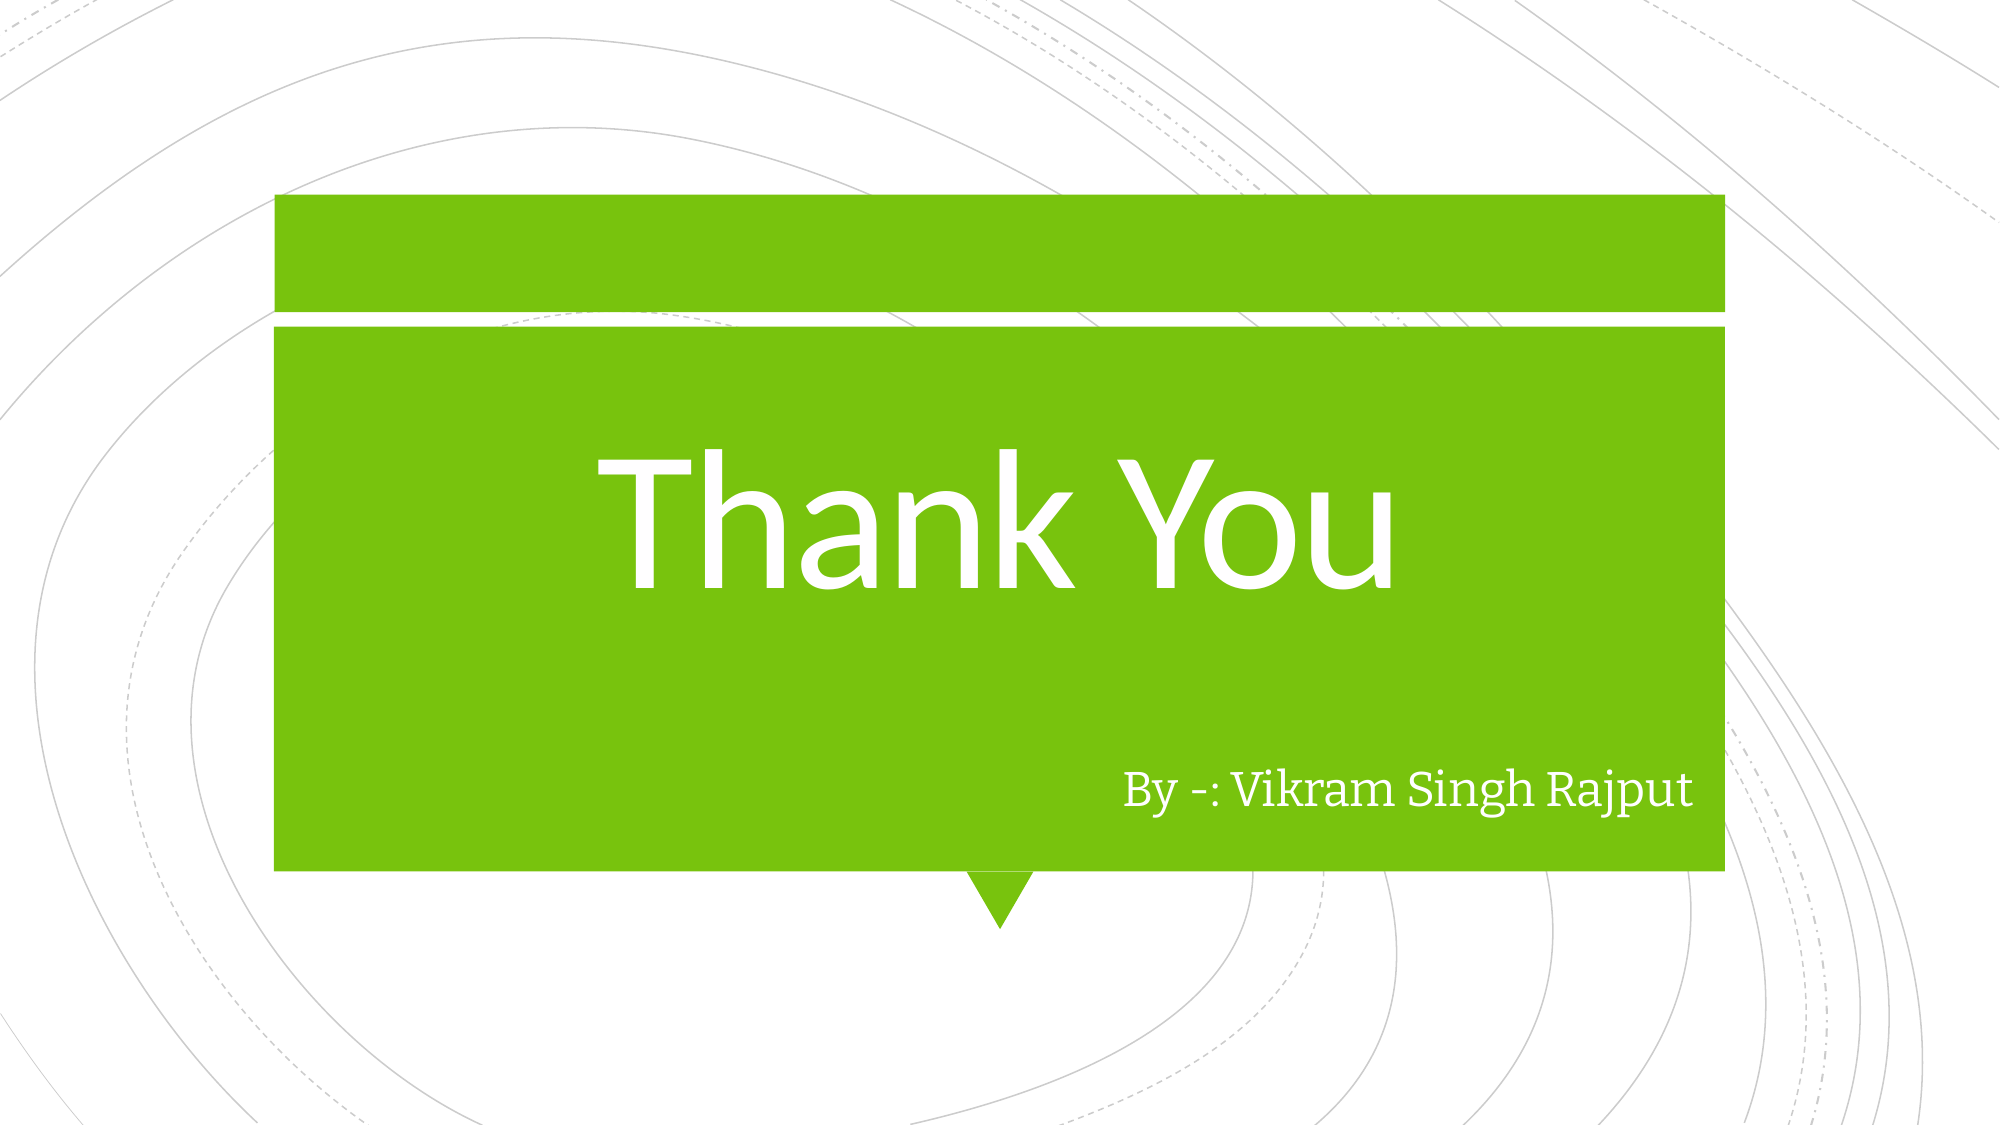

# Thank You
By -: Vikram Singh Rajput